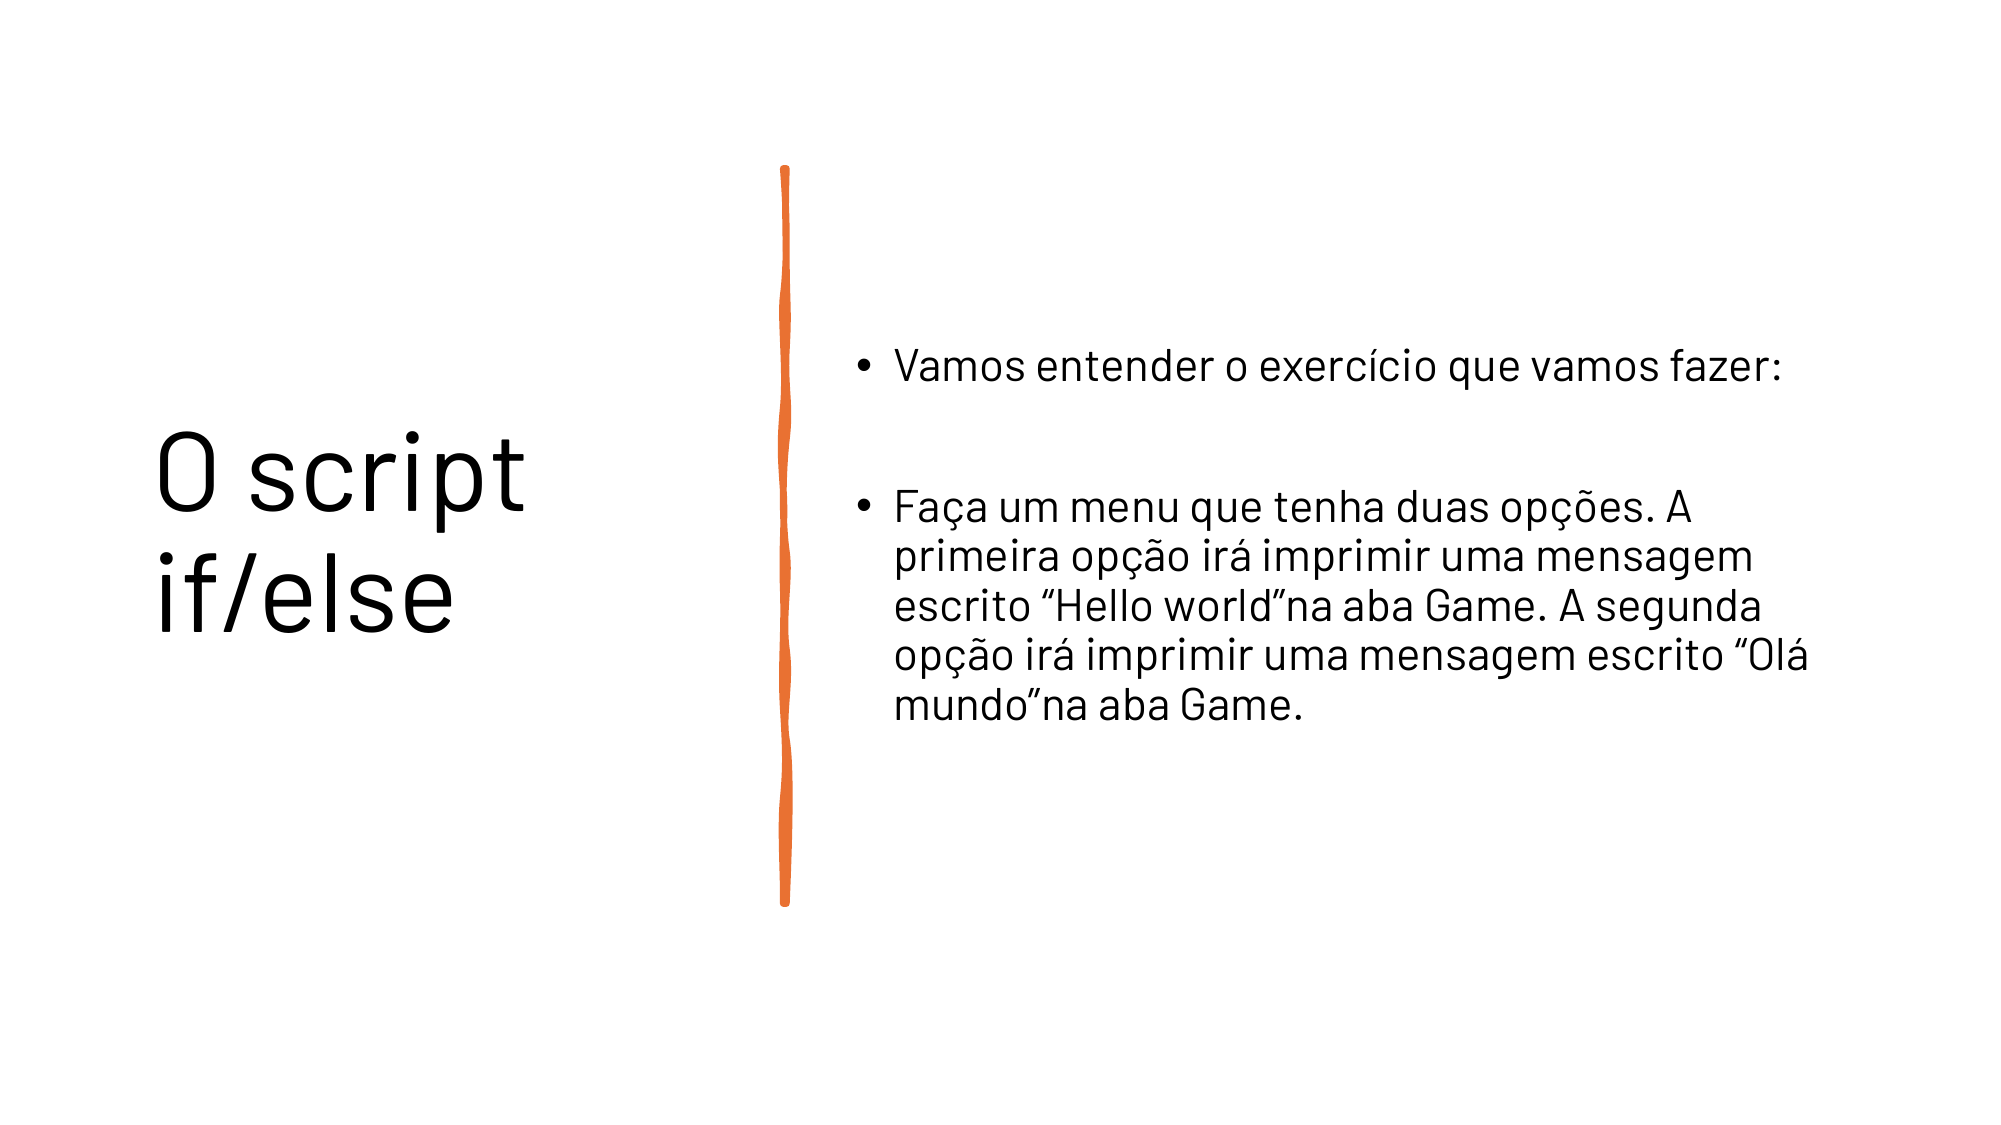

# O script if/else
Vamos entender o exercício que vamos fazer:

Faça um menu que tenha duas opções. A primeira opção irá imprimir uma mensagem escrito “Hello world”na aba Game. A segunda opção irá imprimir uma mensagem escrito “Olá mundo”na aba Game.